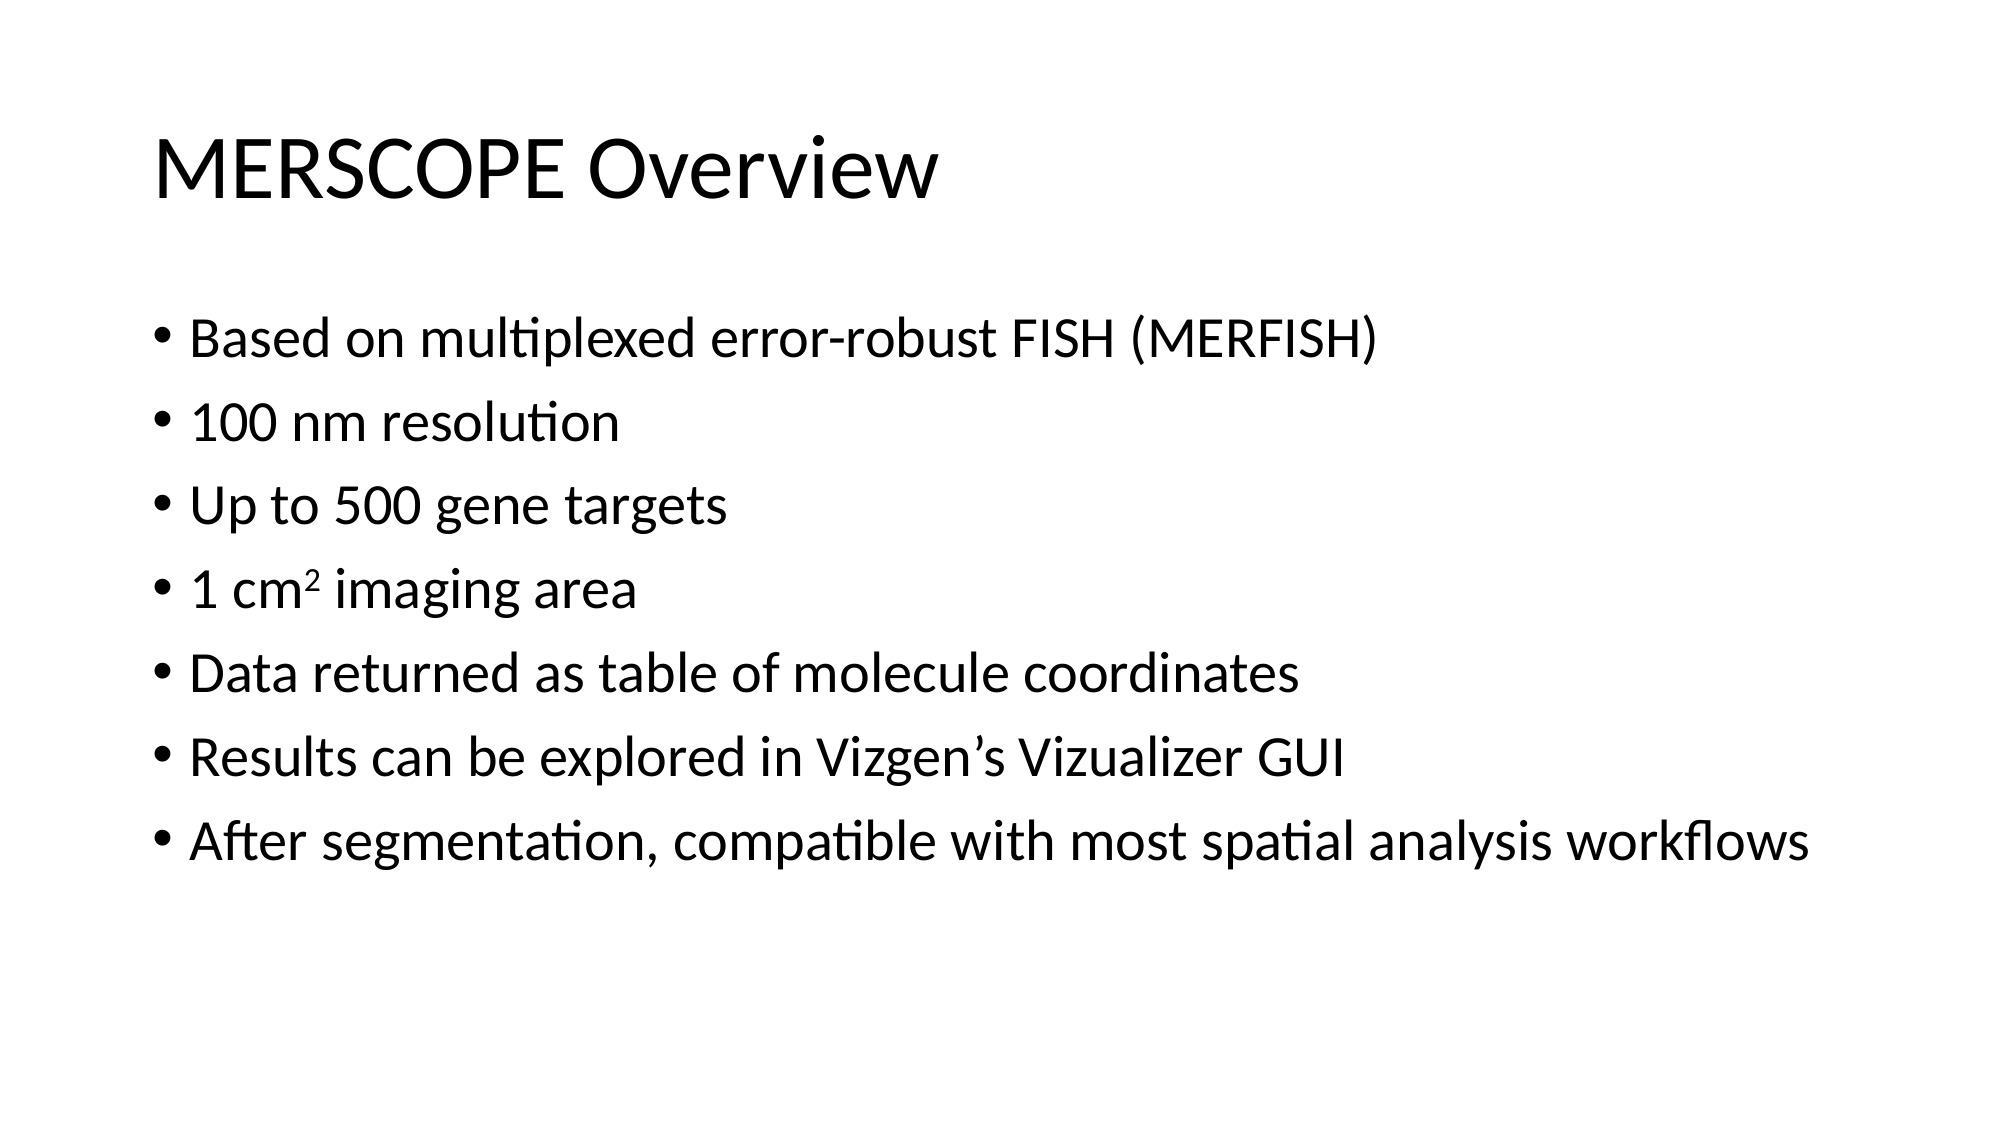

# MERSCOPE Overview
Based on multiplexed error-robust FISH (MERFISH)
100 nm resolution
Up to 500 gene targets
1 cm2 imaging area
Data returned as table of molecule coordinates
Results can be explored in Vizgen’s Vizualizer GUI
After segmentation, compatible with most spatial analysis workflows